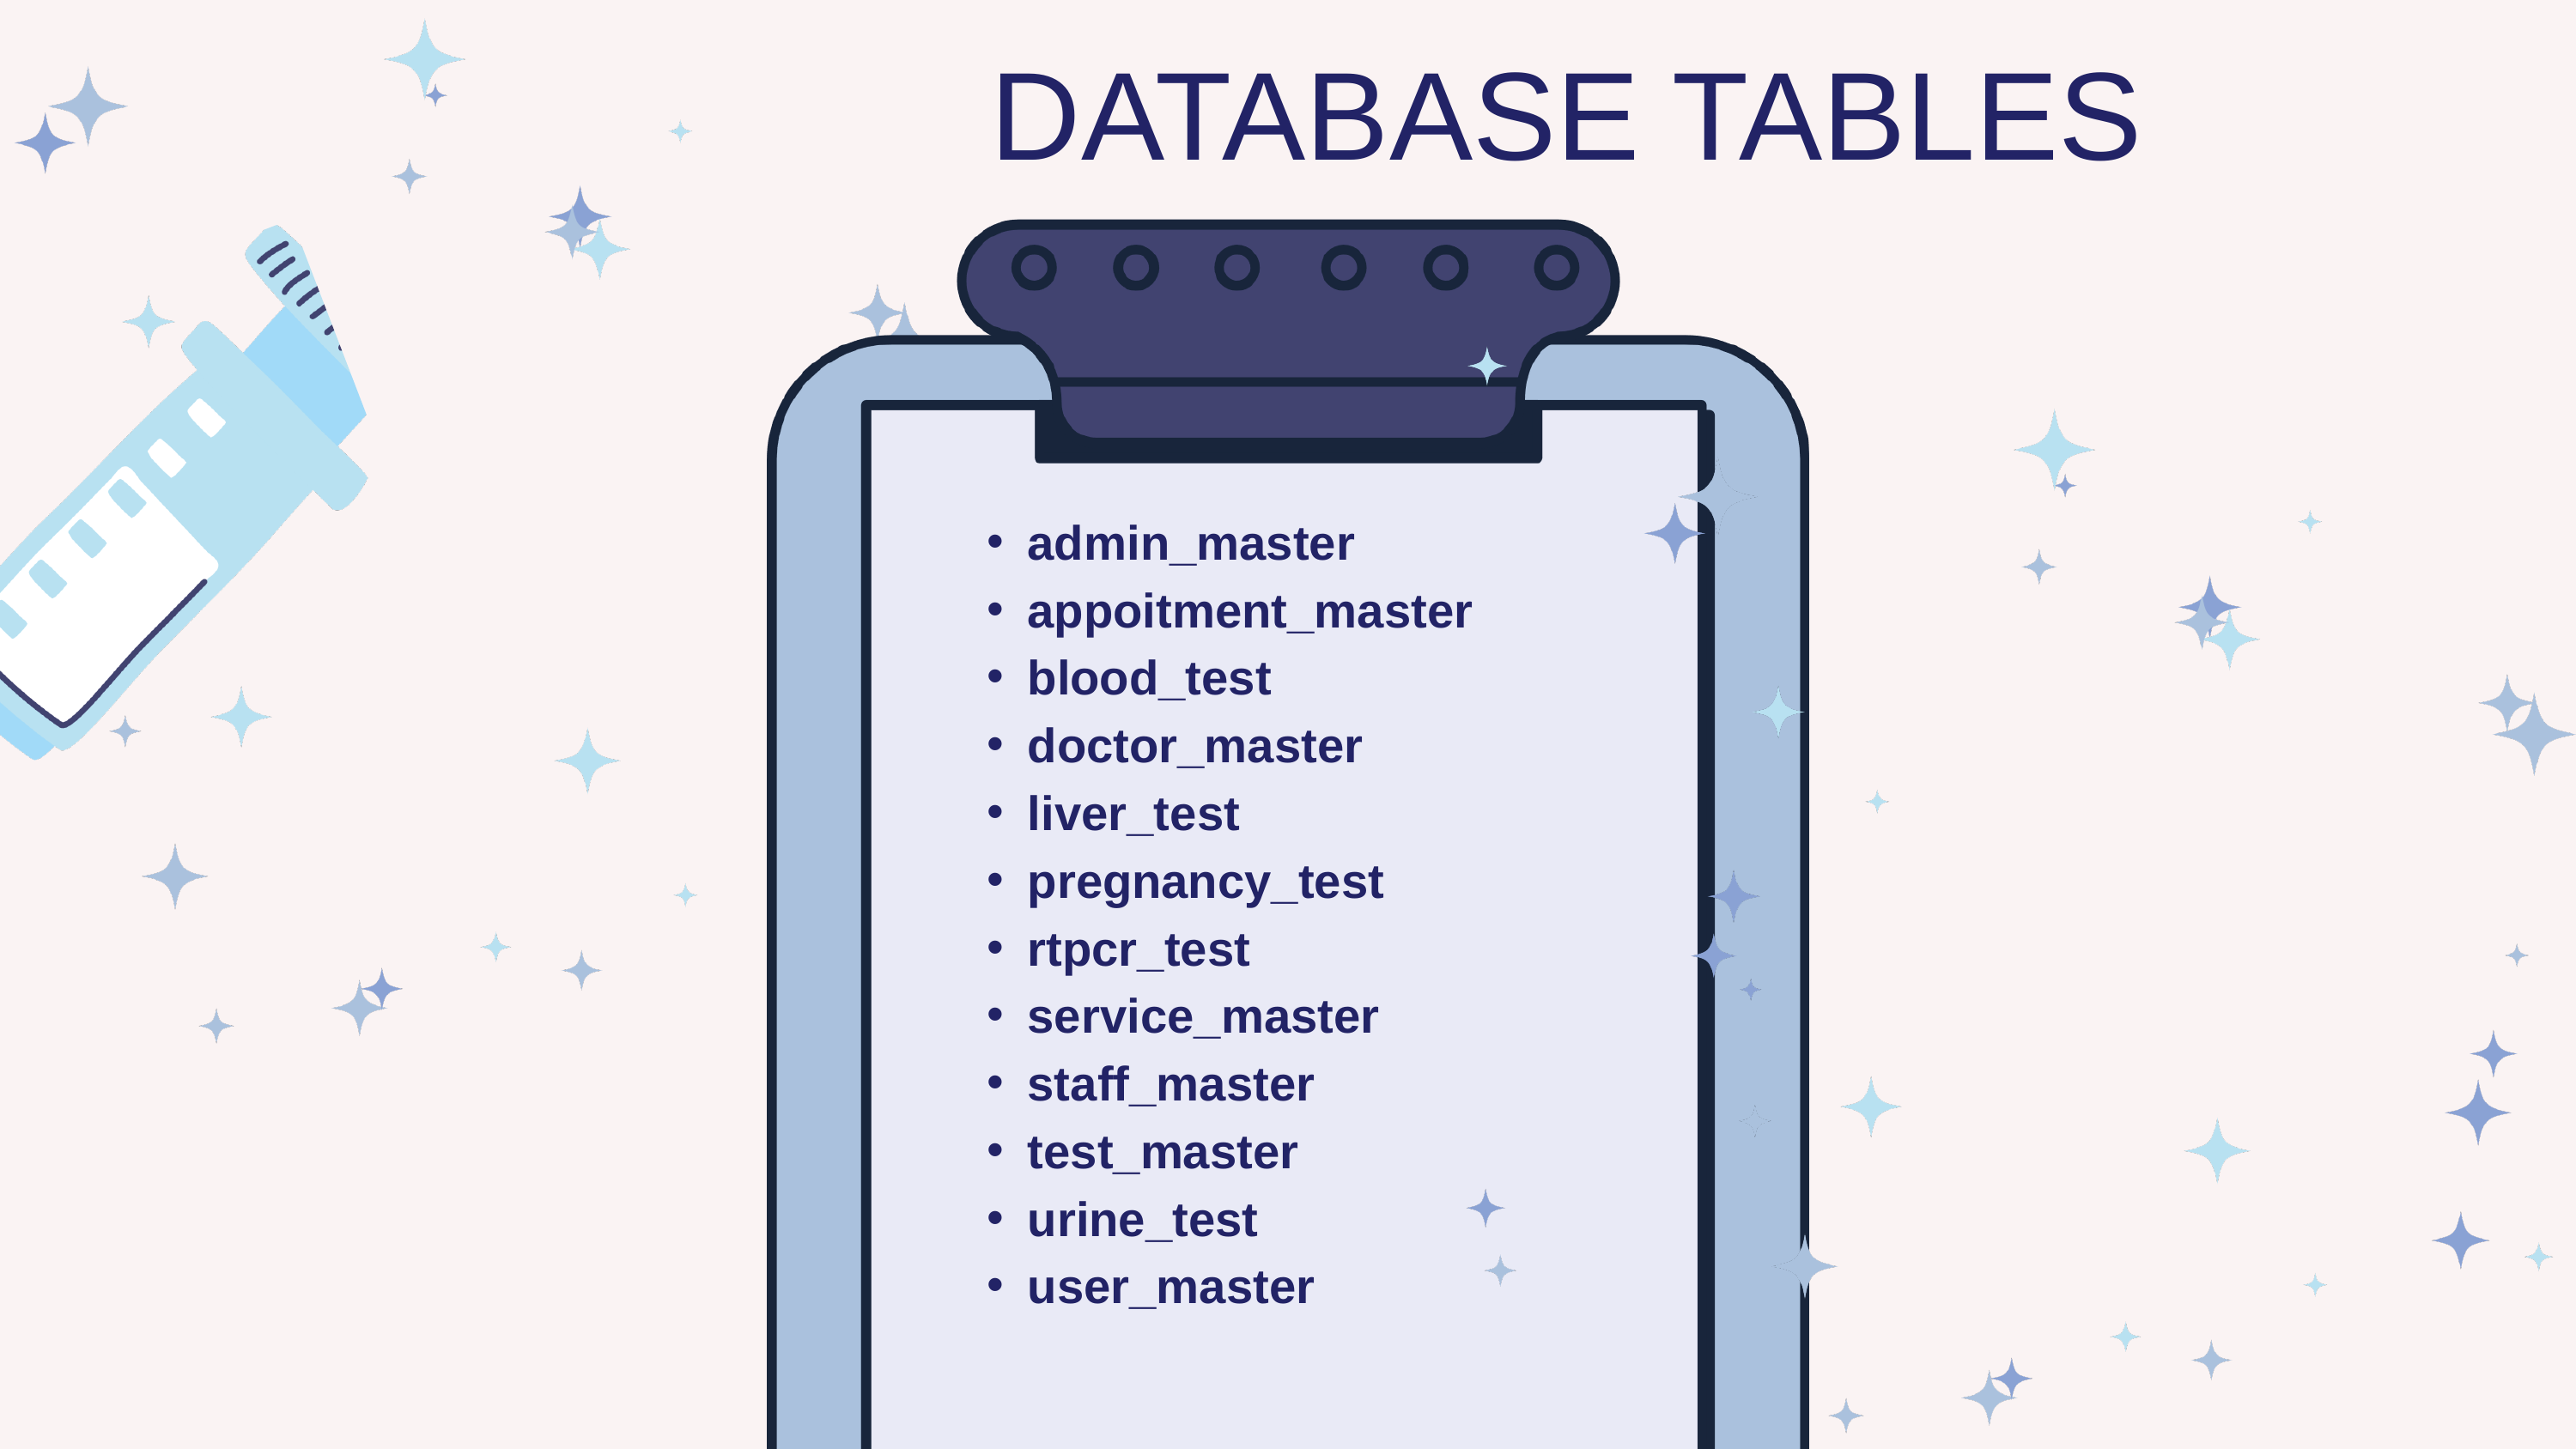

DATABASE TABLES

admin_master
appoitment_master
blood_test
doctor_master
liver_test
pregnancy_test
rtpcr_test
service_master
staff_master
test_master
urine_test
user_master